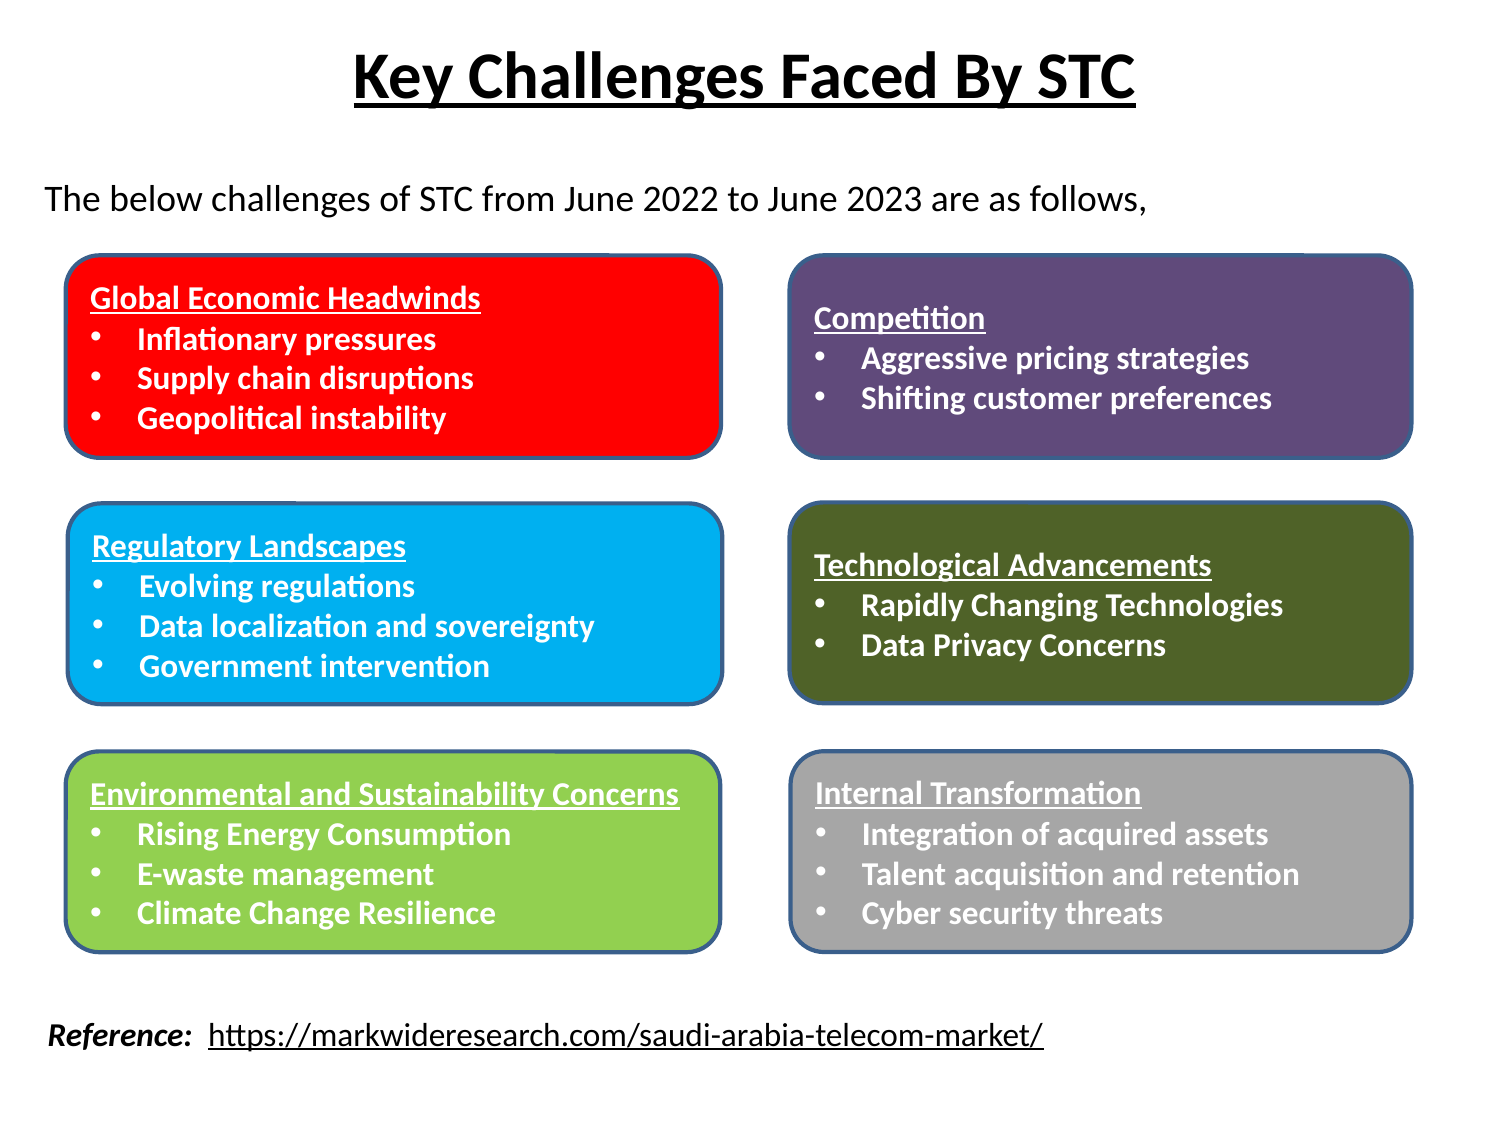

# Key Challenges Faced By STC

The below challenges of STC from June 2022 to June 2023 are as follows,

Reference:  https://markwideresearch.com/saudi-arabia-telecom-market/
Global Economic Headwinds
Inflationary pressures
Supply chain disruptions
Geopolitical instability
Competition
Aggressive pricing strategies
Shifting customer preferences
Technological Advancements
Rapidly Changing Technologies
Data Privacy Concerns
Regulatory Landscapes
Evolving regulations
Data localization and sovereignty
Government intervention
Internal Transformation
Integration of acquired assets
Talent acquisition and retention
Cyber security threats
Environmental and Sustainability Concerns
Rising Energy Consumption
E-waste management
Climate Change Resilience